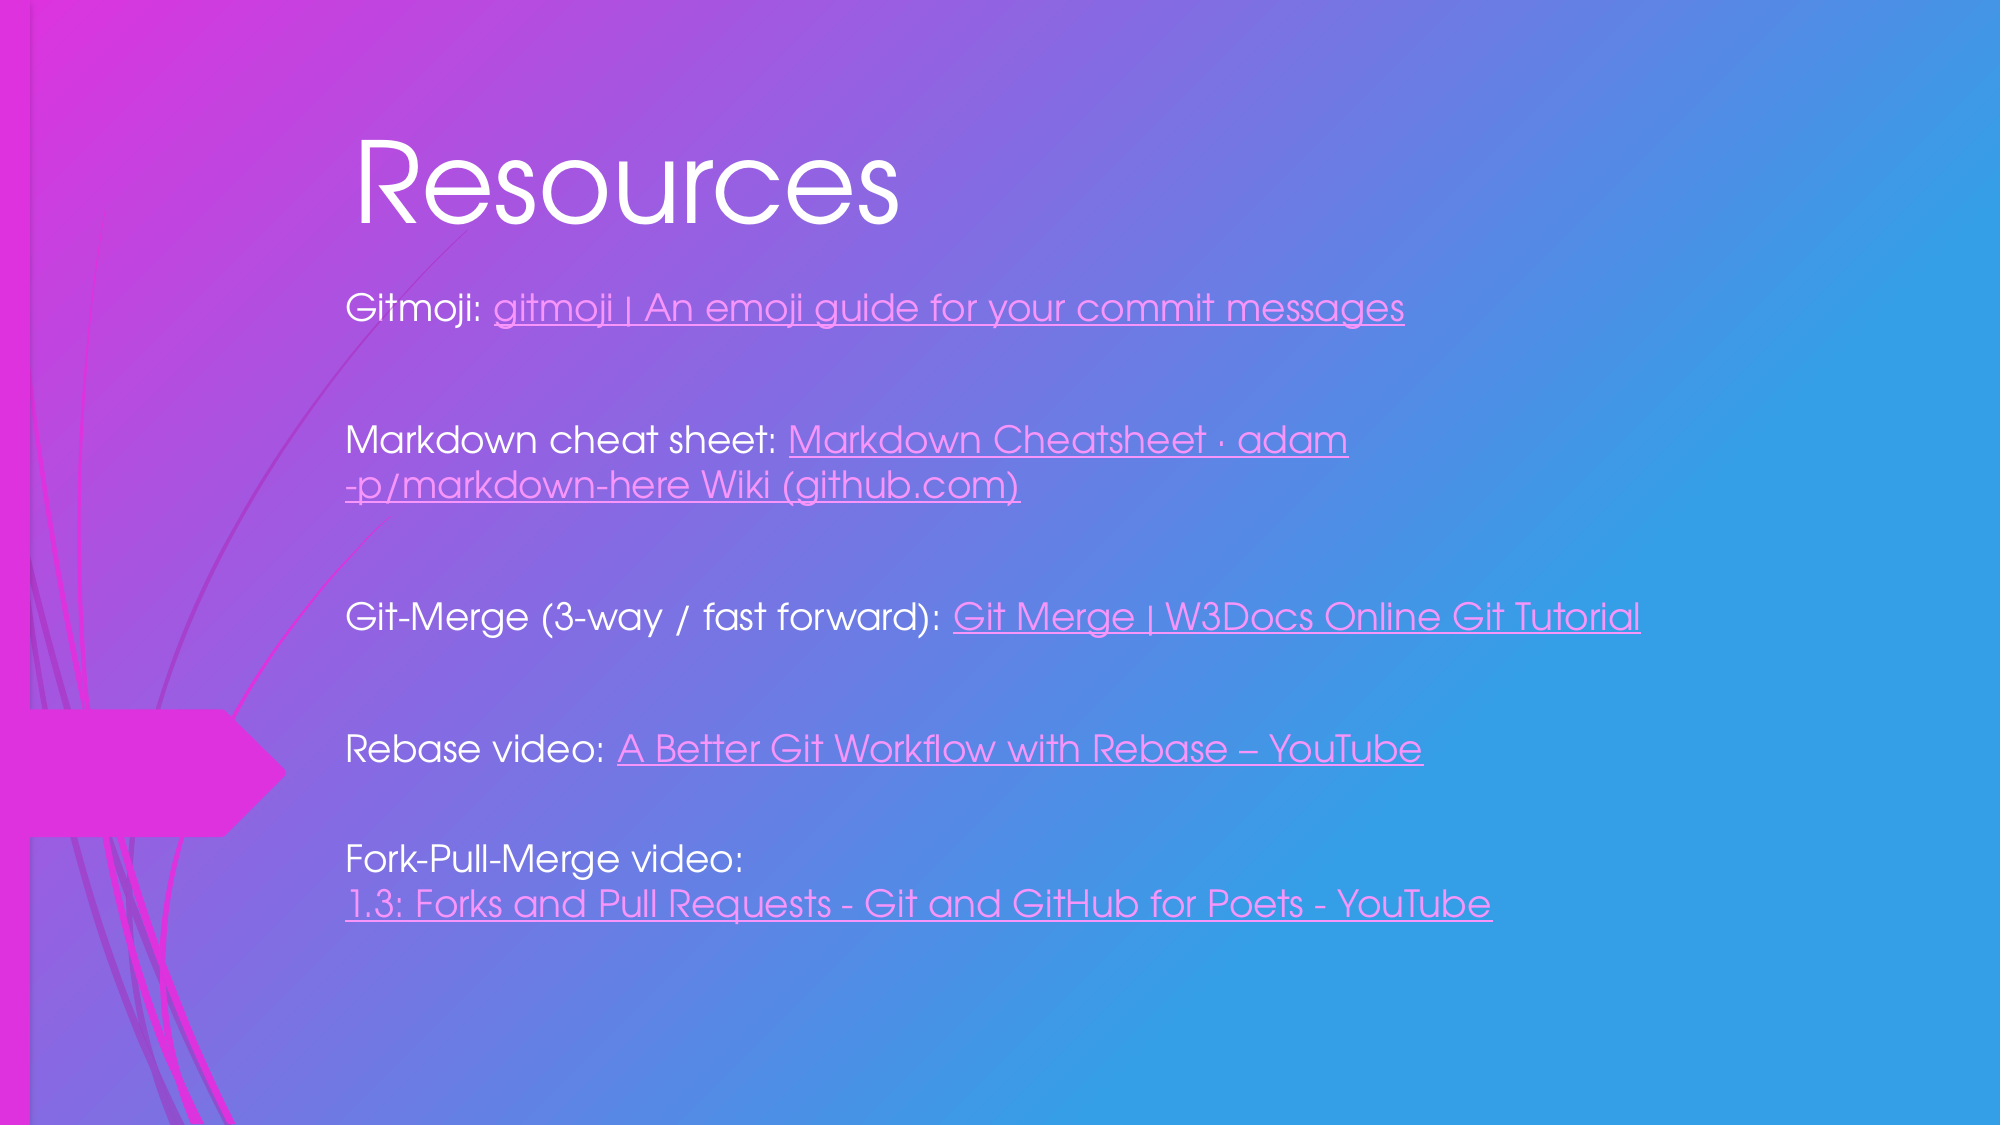

# Resources
Gitmoji: gitmoji | An emoji guide for your commit messages

Markdown cheat sheet: Markdown Cheatsheet · adam-p/markdown-here Wiki (github.com)

Git-Merge (3-way / fast forward): Git Merge | W3Docs Online Git Tutorial

Rebase video: A Better Git Workflow with Rebase – YouTube
Fork-Pull-Merge video: 1.3: Forks and Pull Requests - Git and GitHub for Poets - YouTube